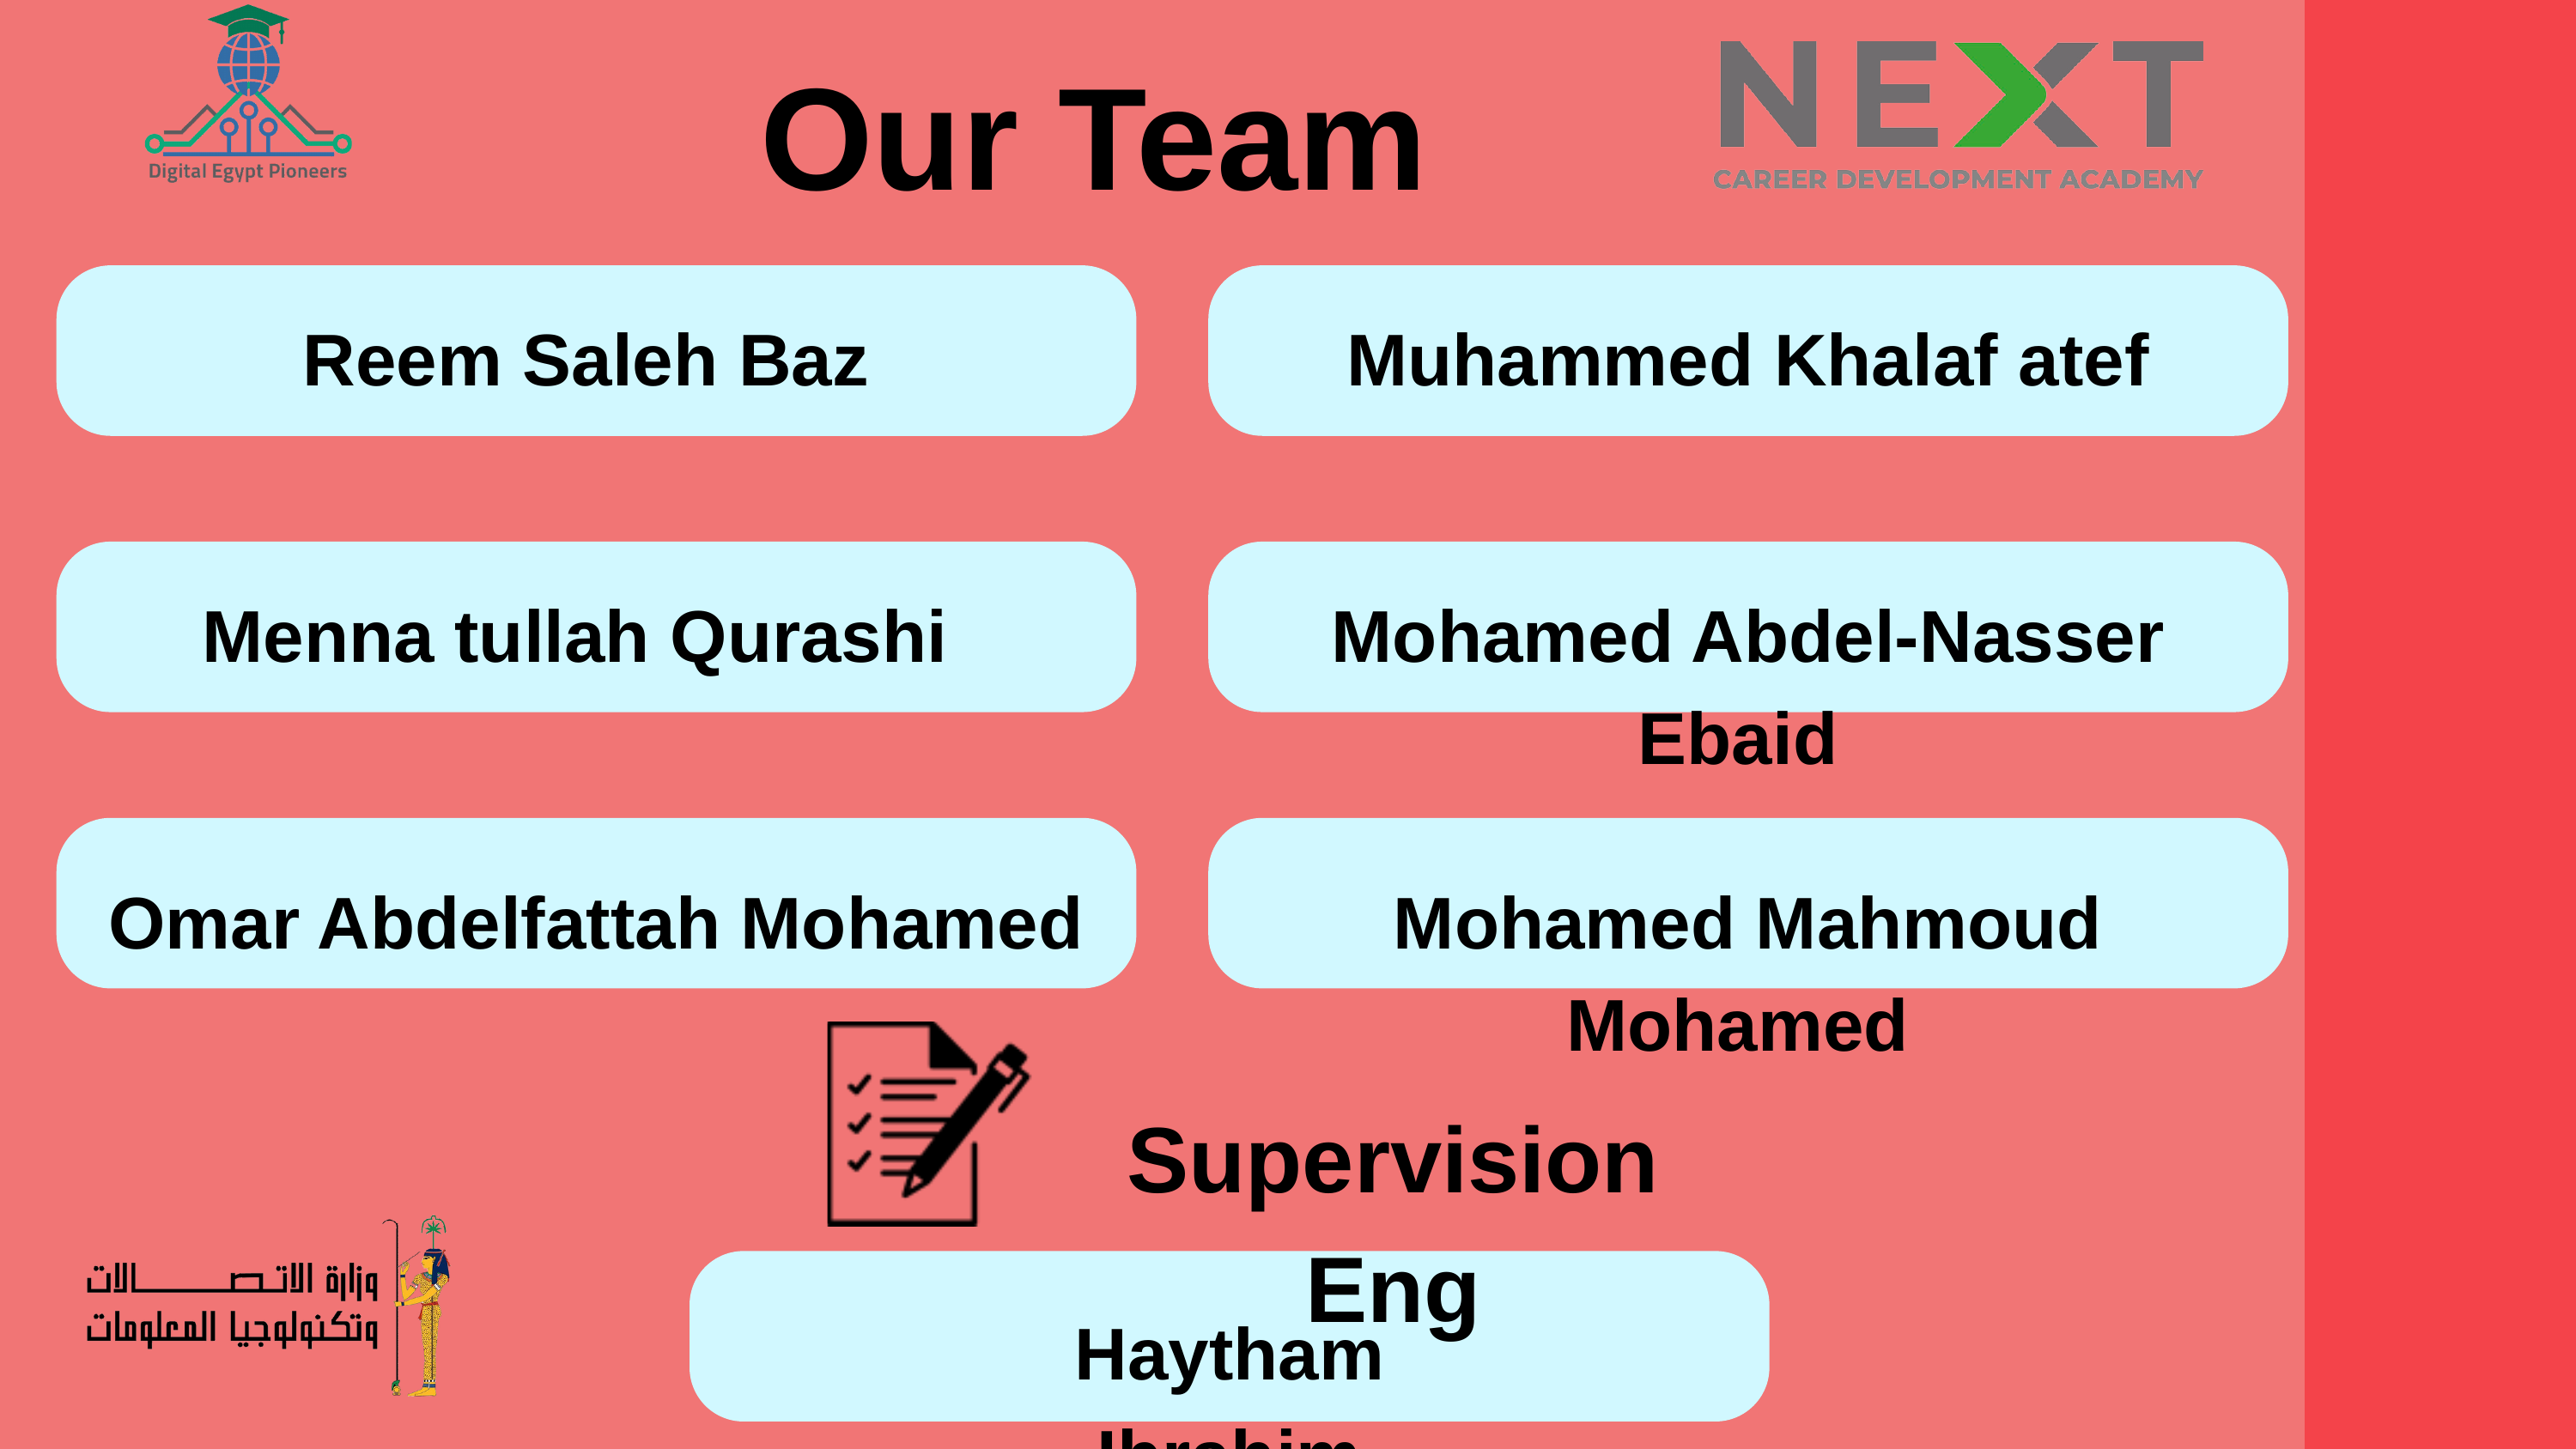

Our Team

Reem Saleh Baz
Muhammed Khalaf atef

Menna tullah Qurashi
Mohamed Abdel-Nasser Ebaid

Omar Abdelfattah Mohamed
Mohamed Mahmoud Mohamed

Supervision Eng

Haytham Ibrahim